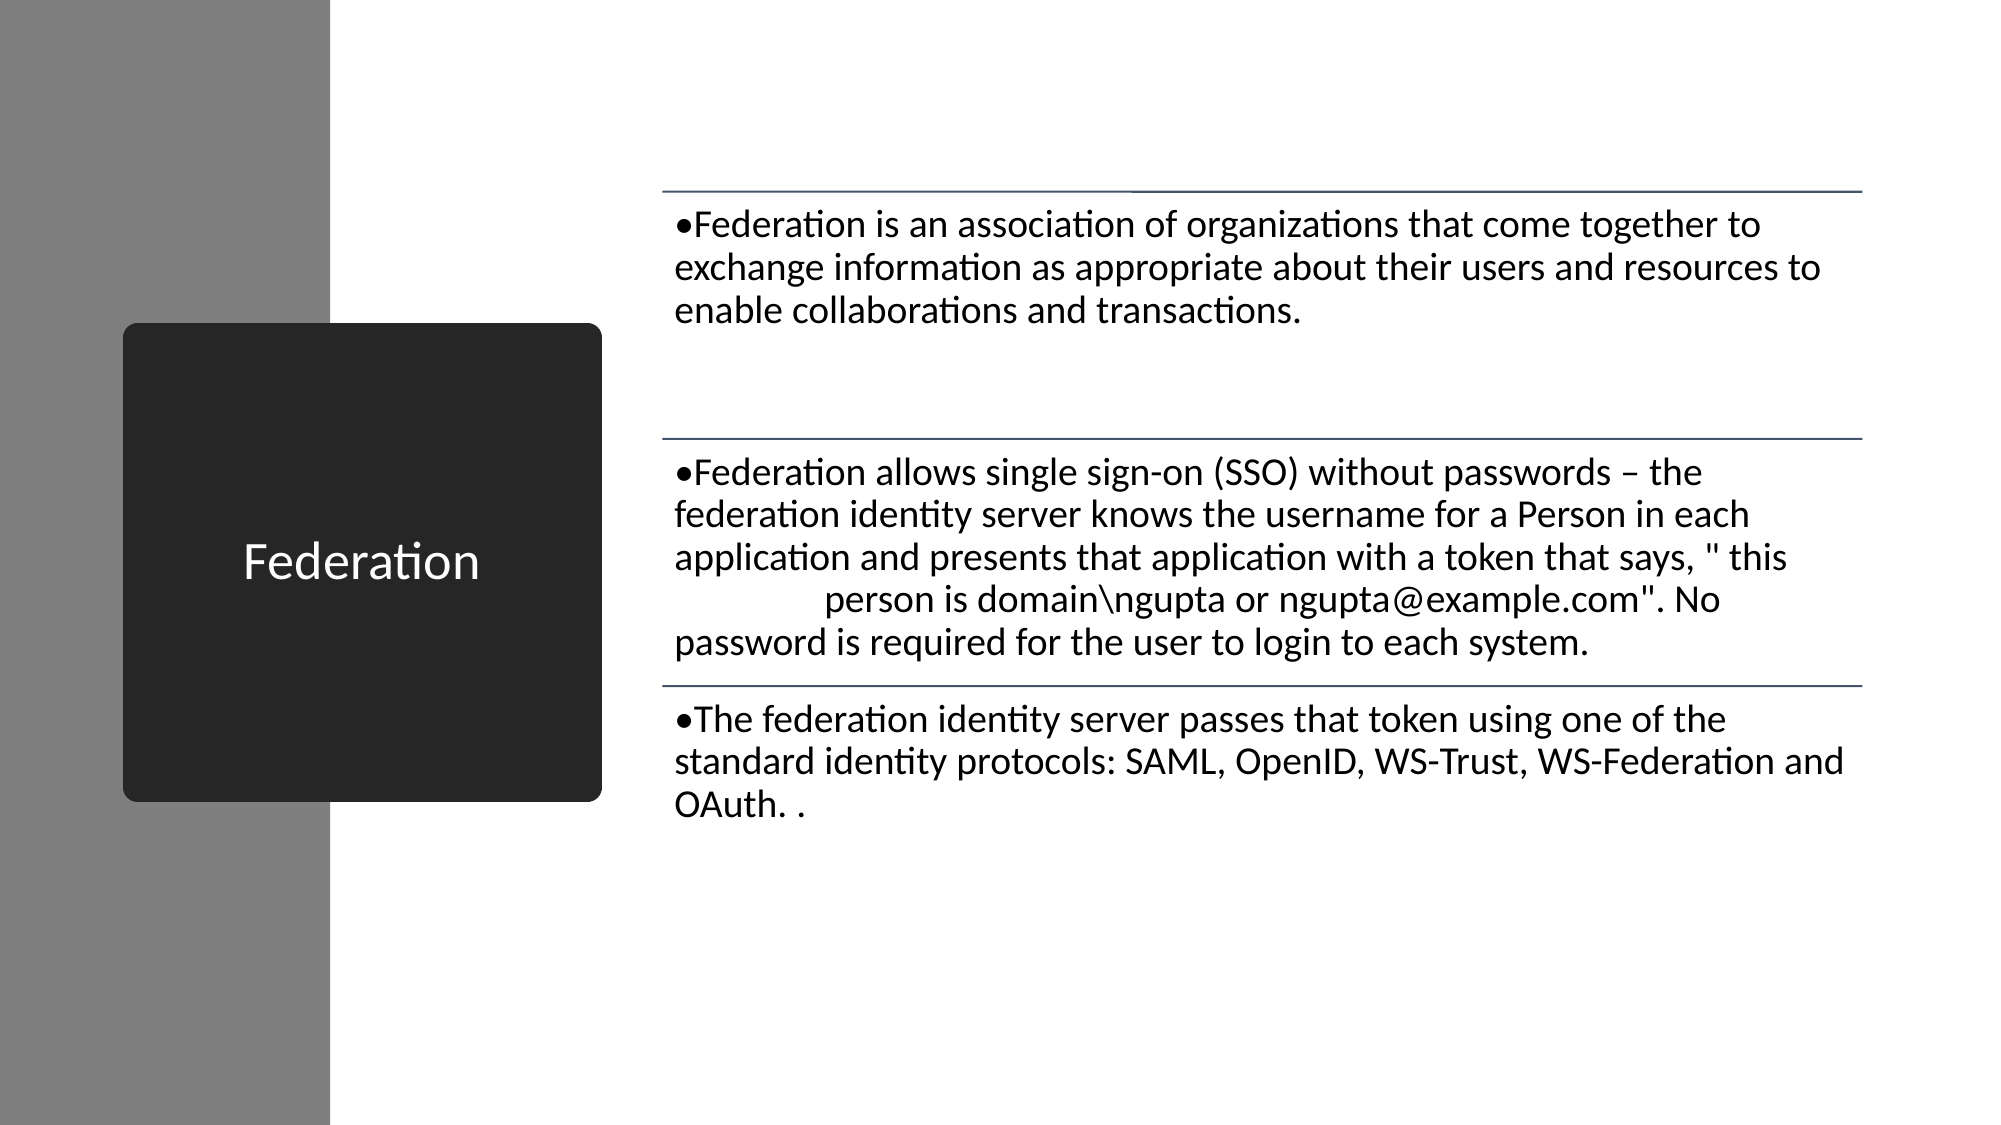

•Federation is an association of organizations that come together to exchange information as appropriate about their users and resources to enable collaborations and transactions.
•Federation allows single sign-on (SSO) without passwords – the federation identity server knows the username for a Person in each application and presents that application with a token that says, " this	person is domain\ngupta or ngupta@example.com". No password is required for the user to login to each system.
•The federation identity server passes that token using one of the standard identity protocols: SAML, OpenID, WS-Trust, WS-Federation and OAuth. .
# Federation